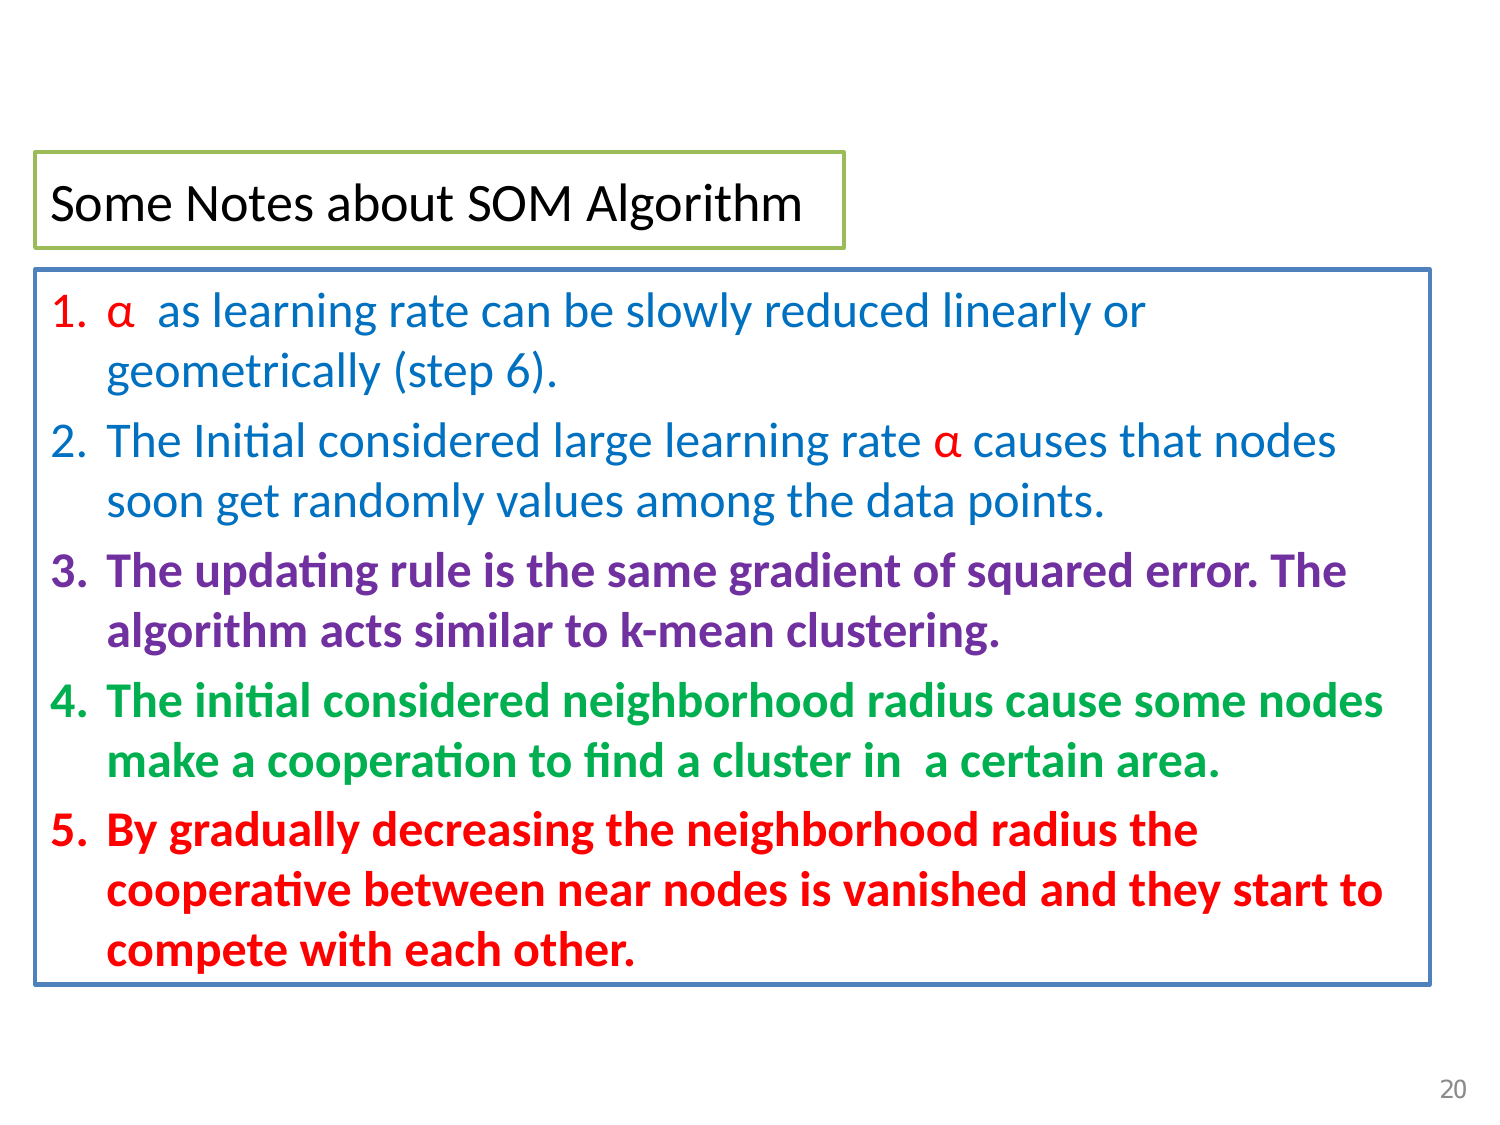

# Some Notes about SOM Algorithm
α  as learning rate can be slowly reduced linearly or geometrically (step 6).
The Initial considered large learning rate α causes that nodes soon get randomly values among the data points.
The updating rule is the same gradient of squared error. The algorithm acts similar to k-mean clustering.
The initial considered neighborhood radius cause some nodes make a cooperation to find a cluster in  a certain area.
By gradually decreasing the neighborhood radius the cooperative between near nodes is vanished and they start to compete with each other.
20